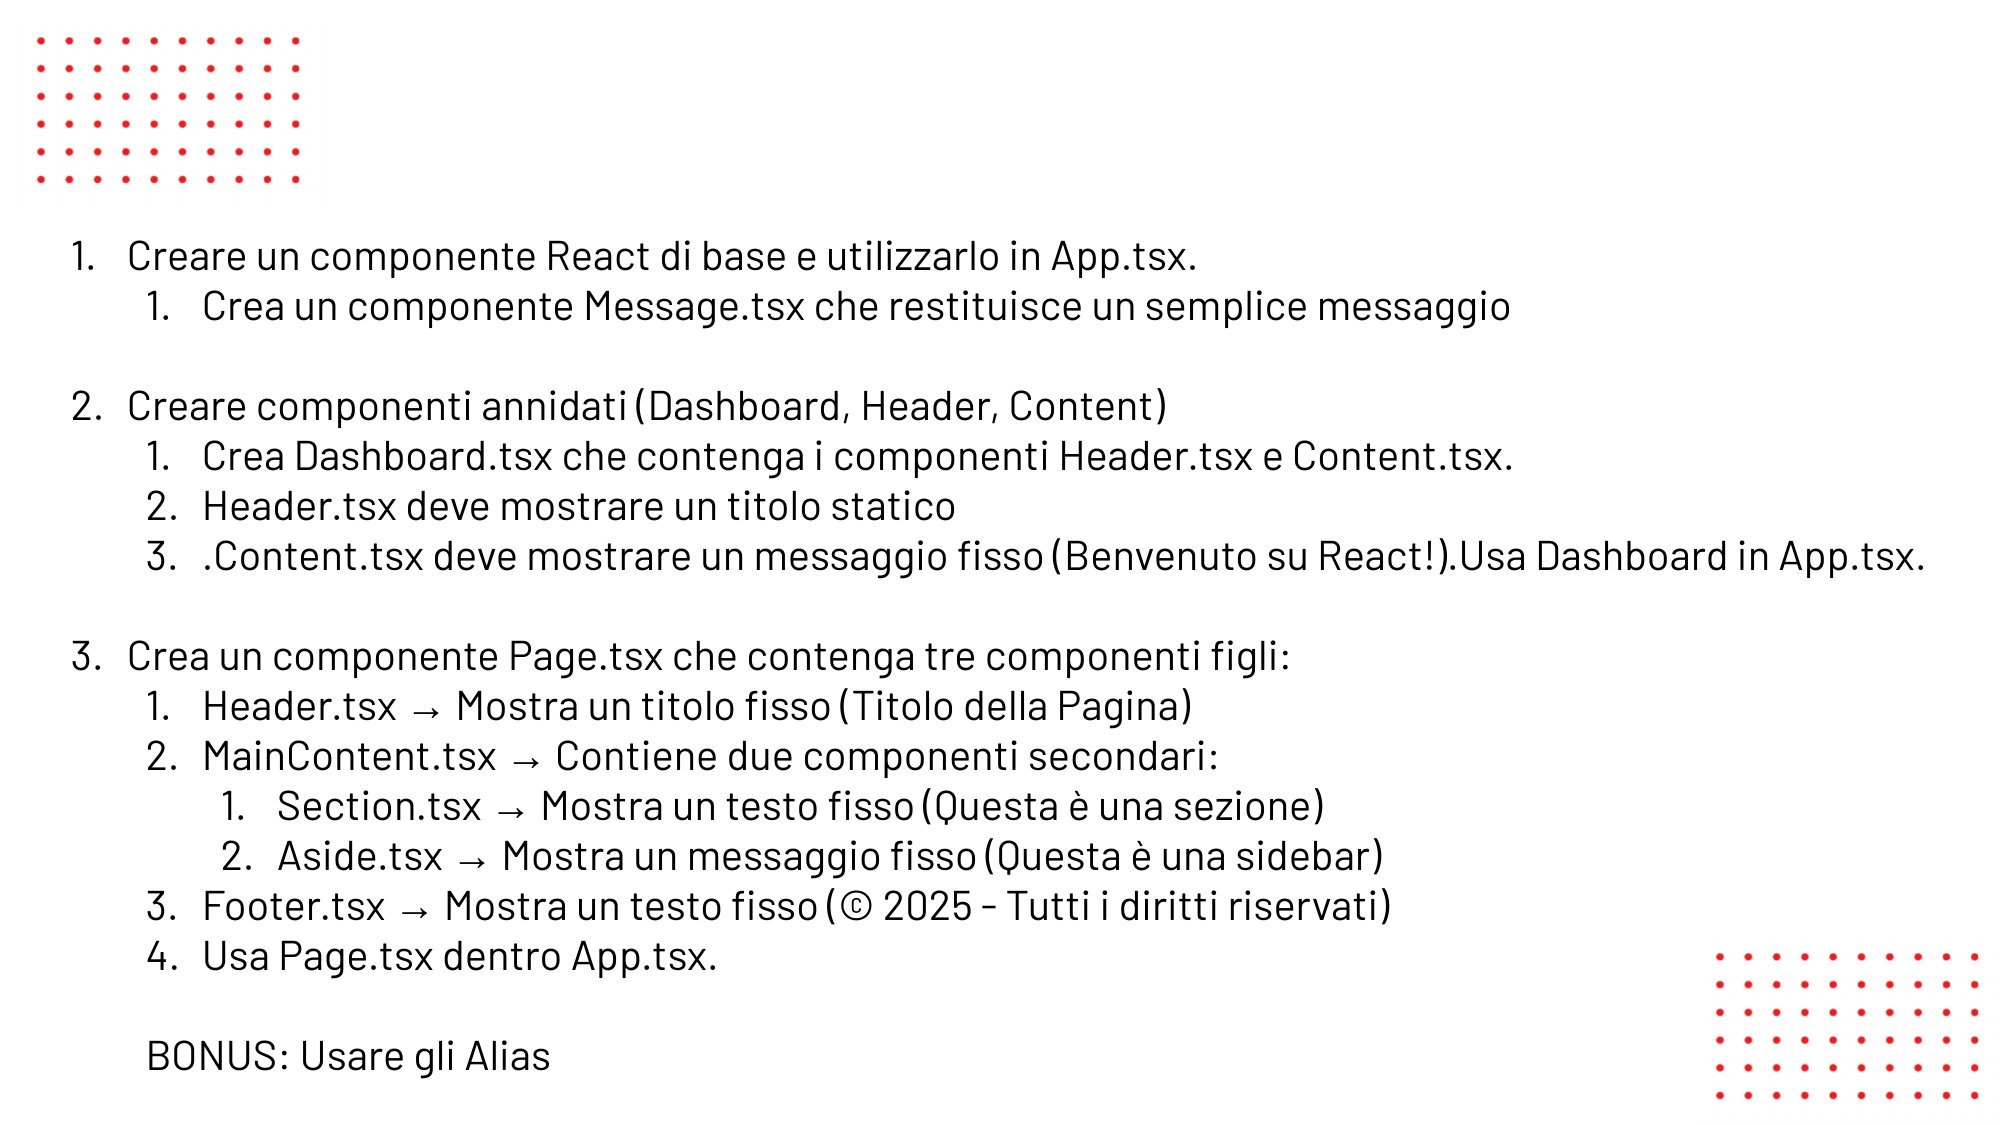

Creare un componente React di base e utilizzarlo in App.tsx.
Crea un componente Message.tsx che restituisce un semplice messaggio

Creare componenti annidati (Dashboard, Header, Content)
Crea Dashboard.tsx che contenga i componenti Header.tsx e Content.tsx.
Header.tsx deve mostrare un titolo statico
.Content.tsx deve mostrare un messaggio fisso (Benvenuto su React!).Usa Dashboard in App.tsx.

Crea un componente Page.tsx che contenga tre componenti figli:
Header.tsx → Mostra un titolo fisso (Titolo della Pagina)
MainContent.tsx → Contiene due componenti secondari:
Section.tsx → Mostra un testo fisso (Questa è una sezione)
Aside.tsx → Mostra un messaggio fisso (Questa è una sidebar)
Footer.tsx → Mostra un testo fisso (© 2025 - Tutti i diritti riservati)
Usa Page.tsx dentro App.tsx.

BONUS: Usare gli Alias